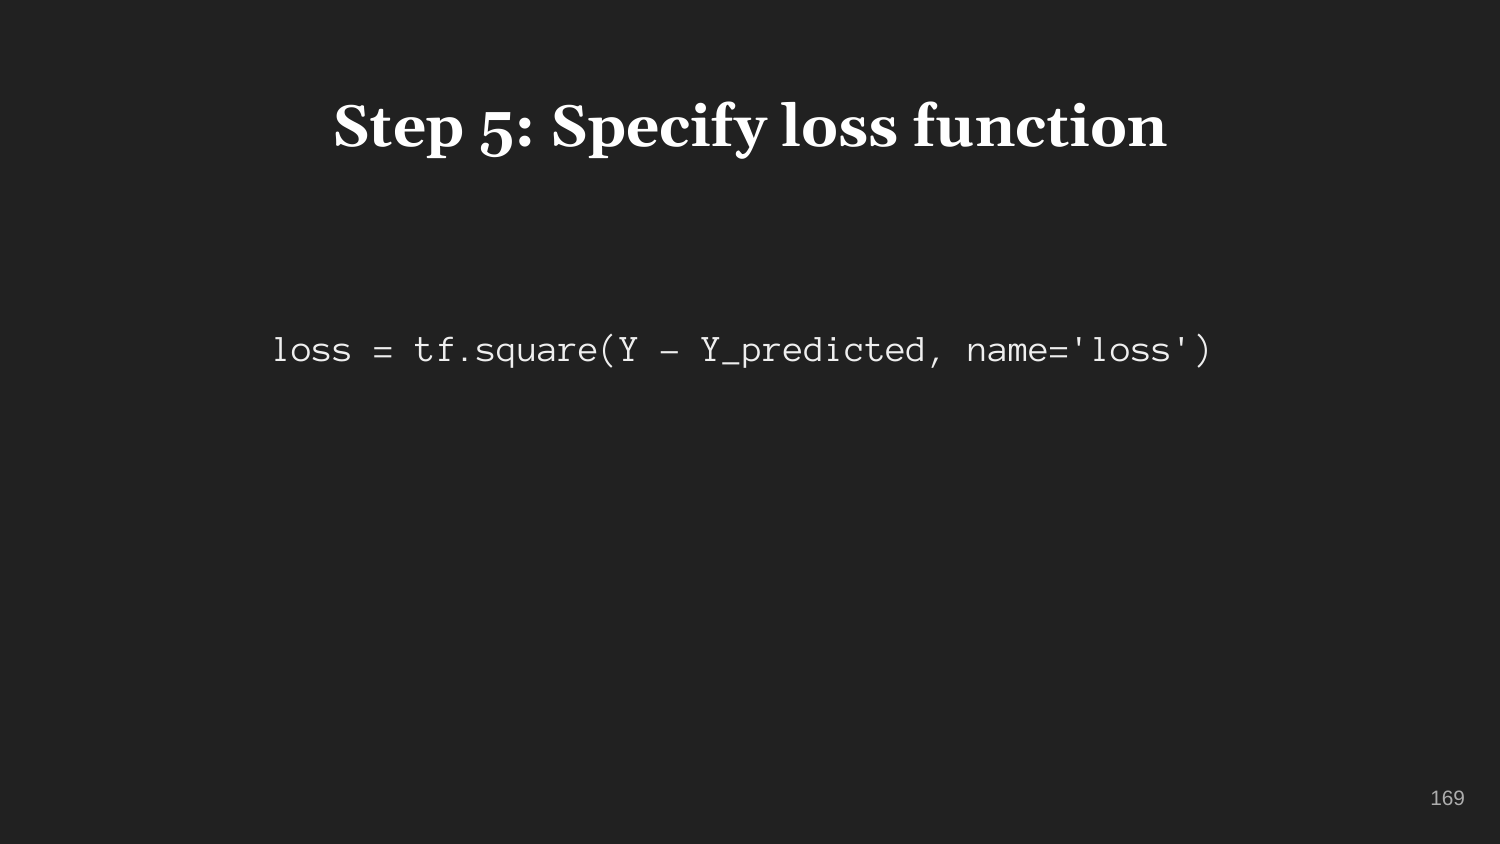

# Step 5: Specify loss function
loss = tf.square(Y - Y_predicted, name='loss')

169